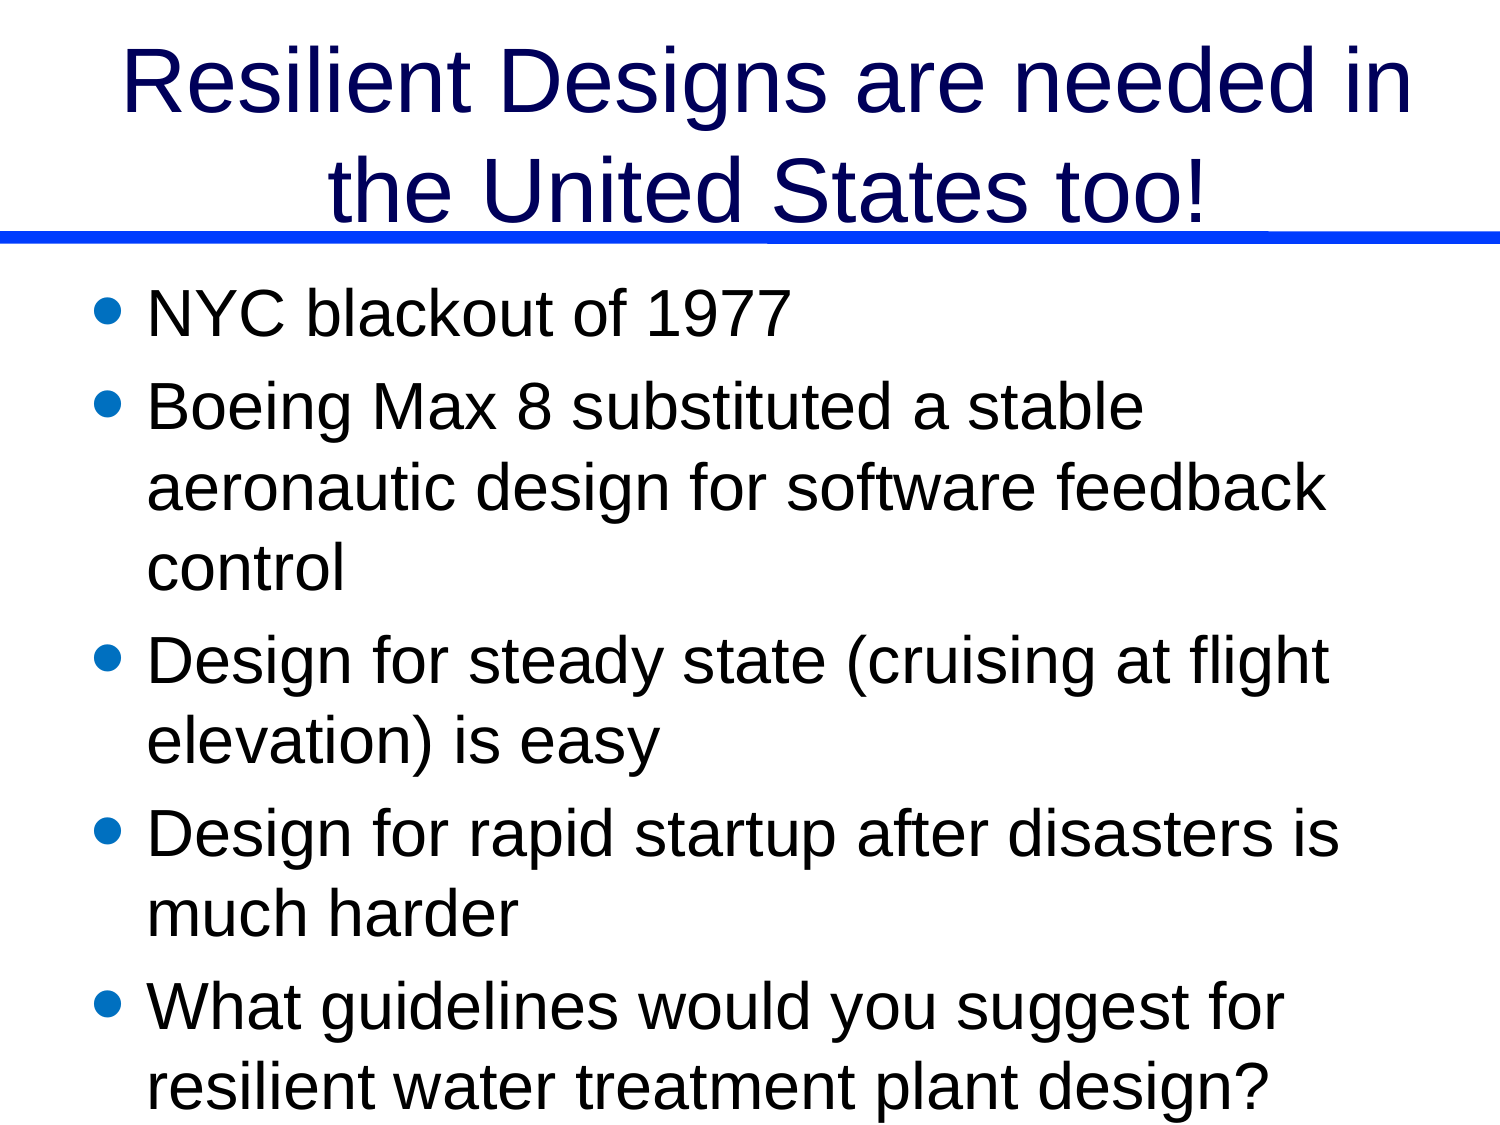

# Resilient Designs are needed in the United States too!
NYC blackout of 1977
Boeing Max 8 substituted a stable aeronautic design for software feedback control
Design for steady state (cruising at flight elevation) is easy
Design for rapid startup after disasters is much harder
What guidelines would you suggest for resilient water treatment plant design?